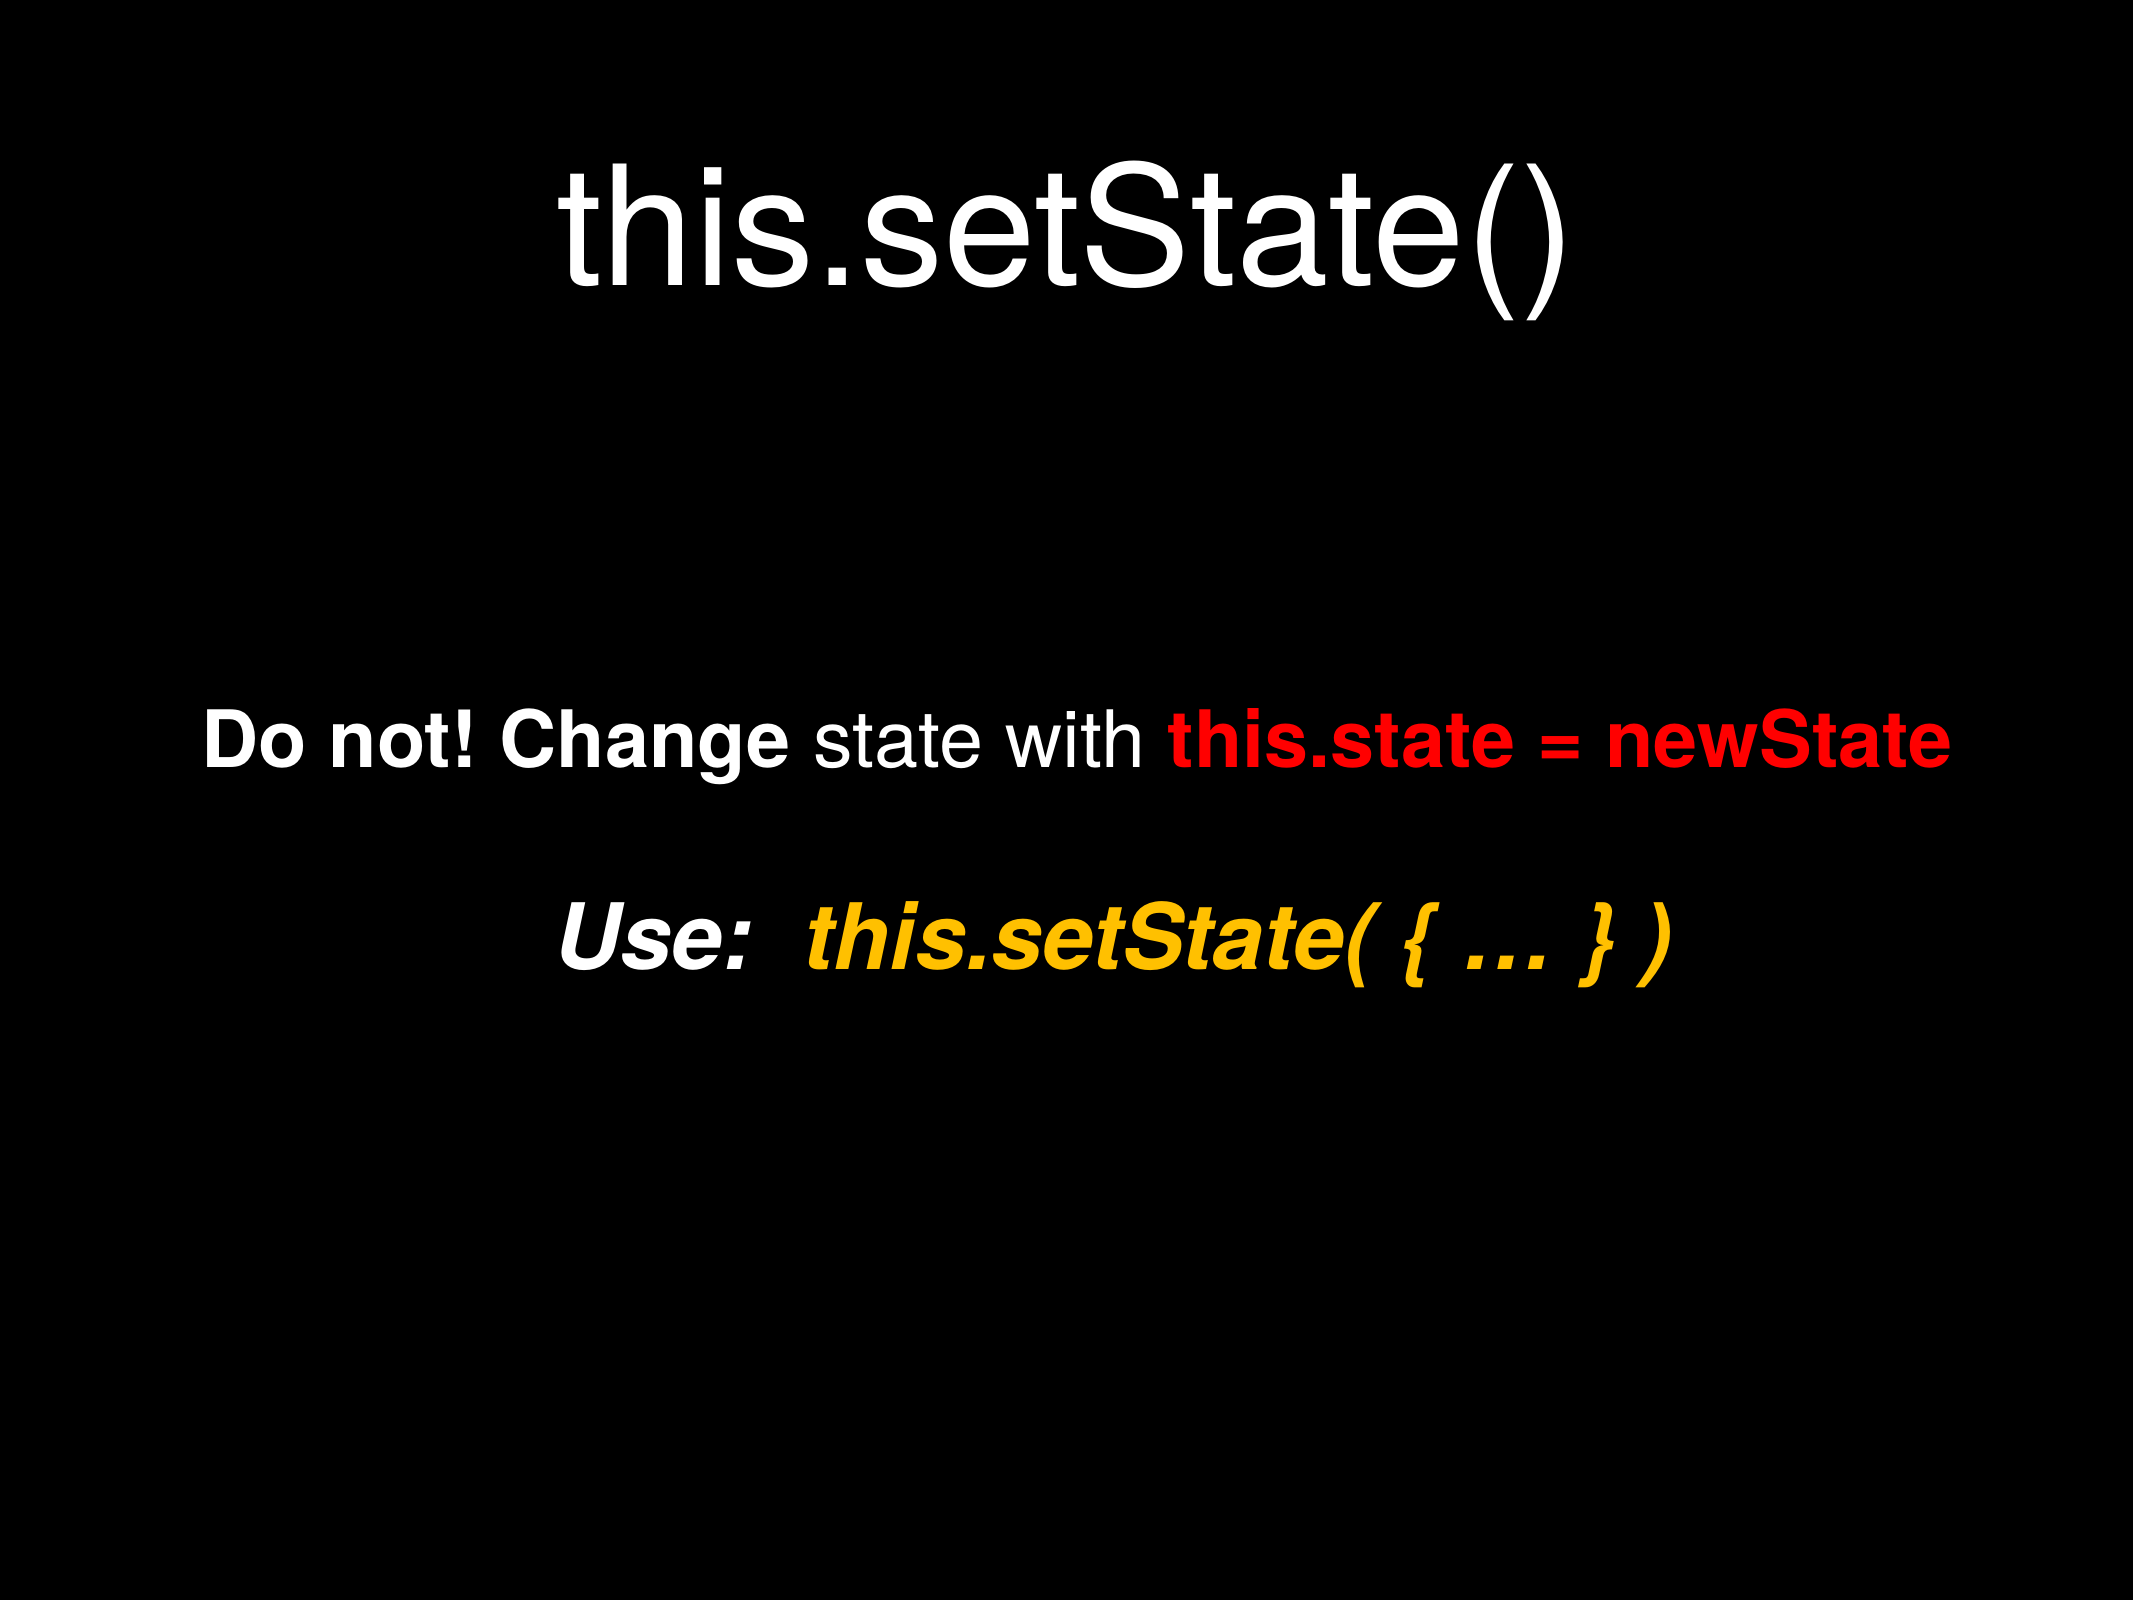

# this.setState()
Do not! Change state with this.state = newState

Use:  this.setState( { … } )